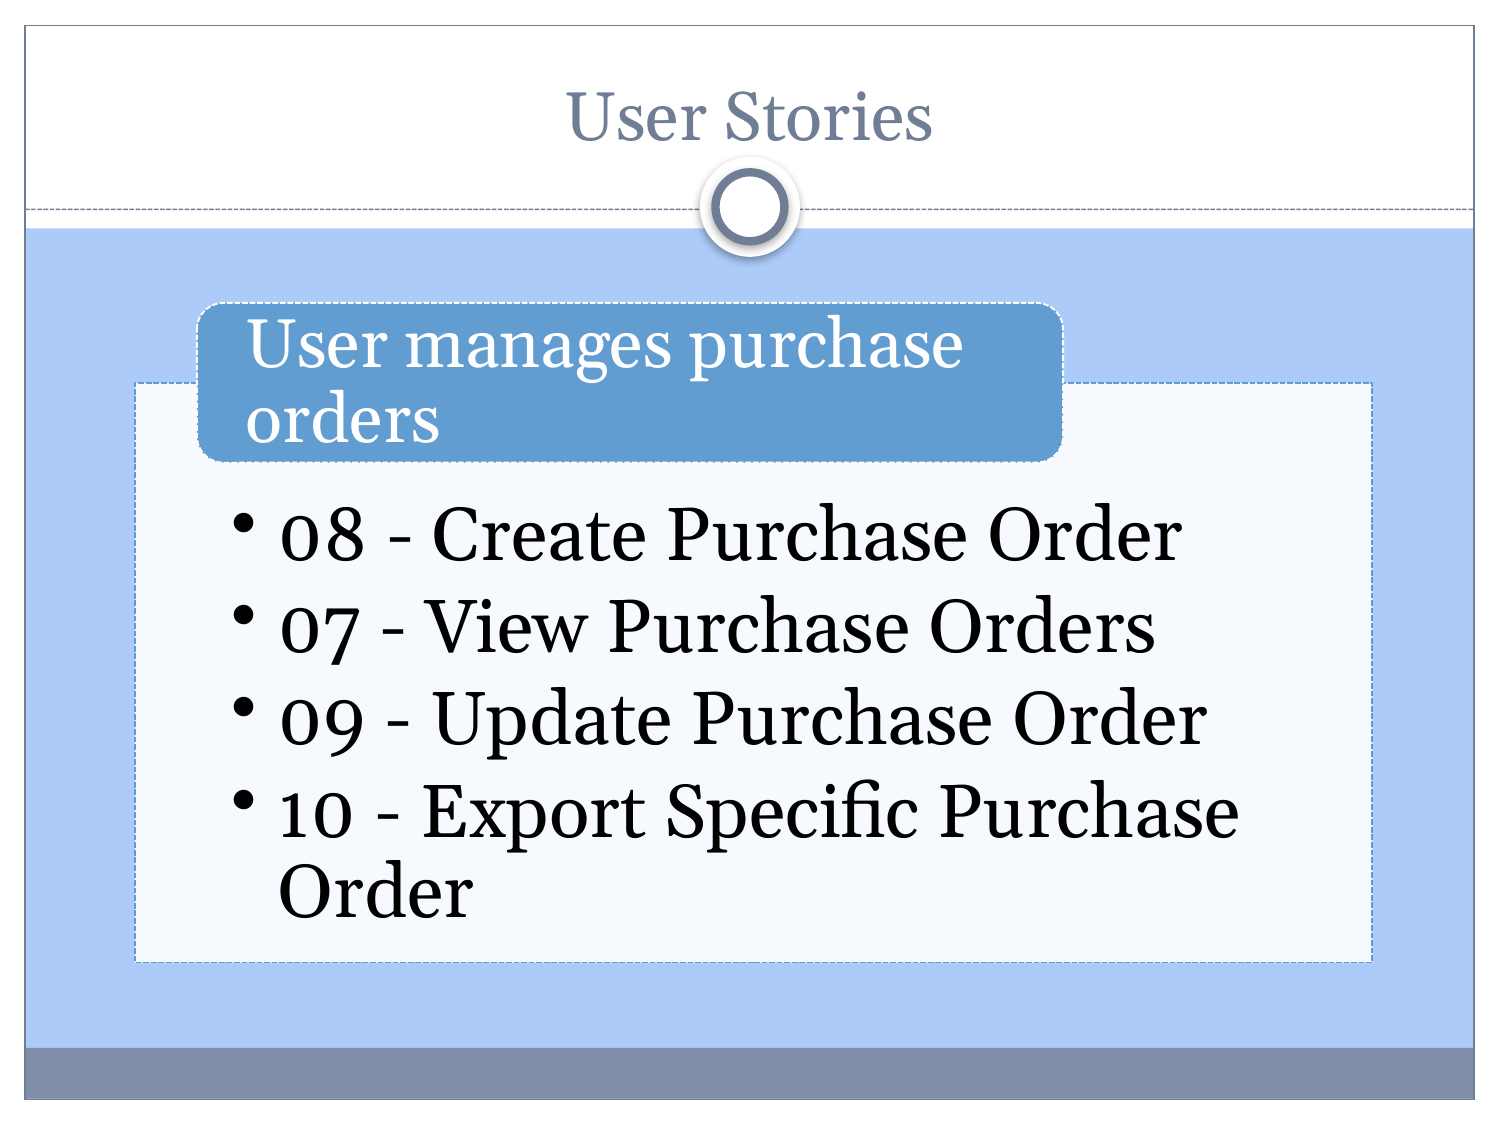

# User Stories
08 - Create Purchase Order
07 - View Purchase Orders
09 - Update Purchase Order
10 - Export Specific Purchase Order
User manages purchase orders